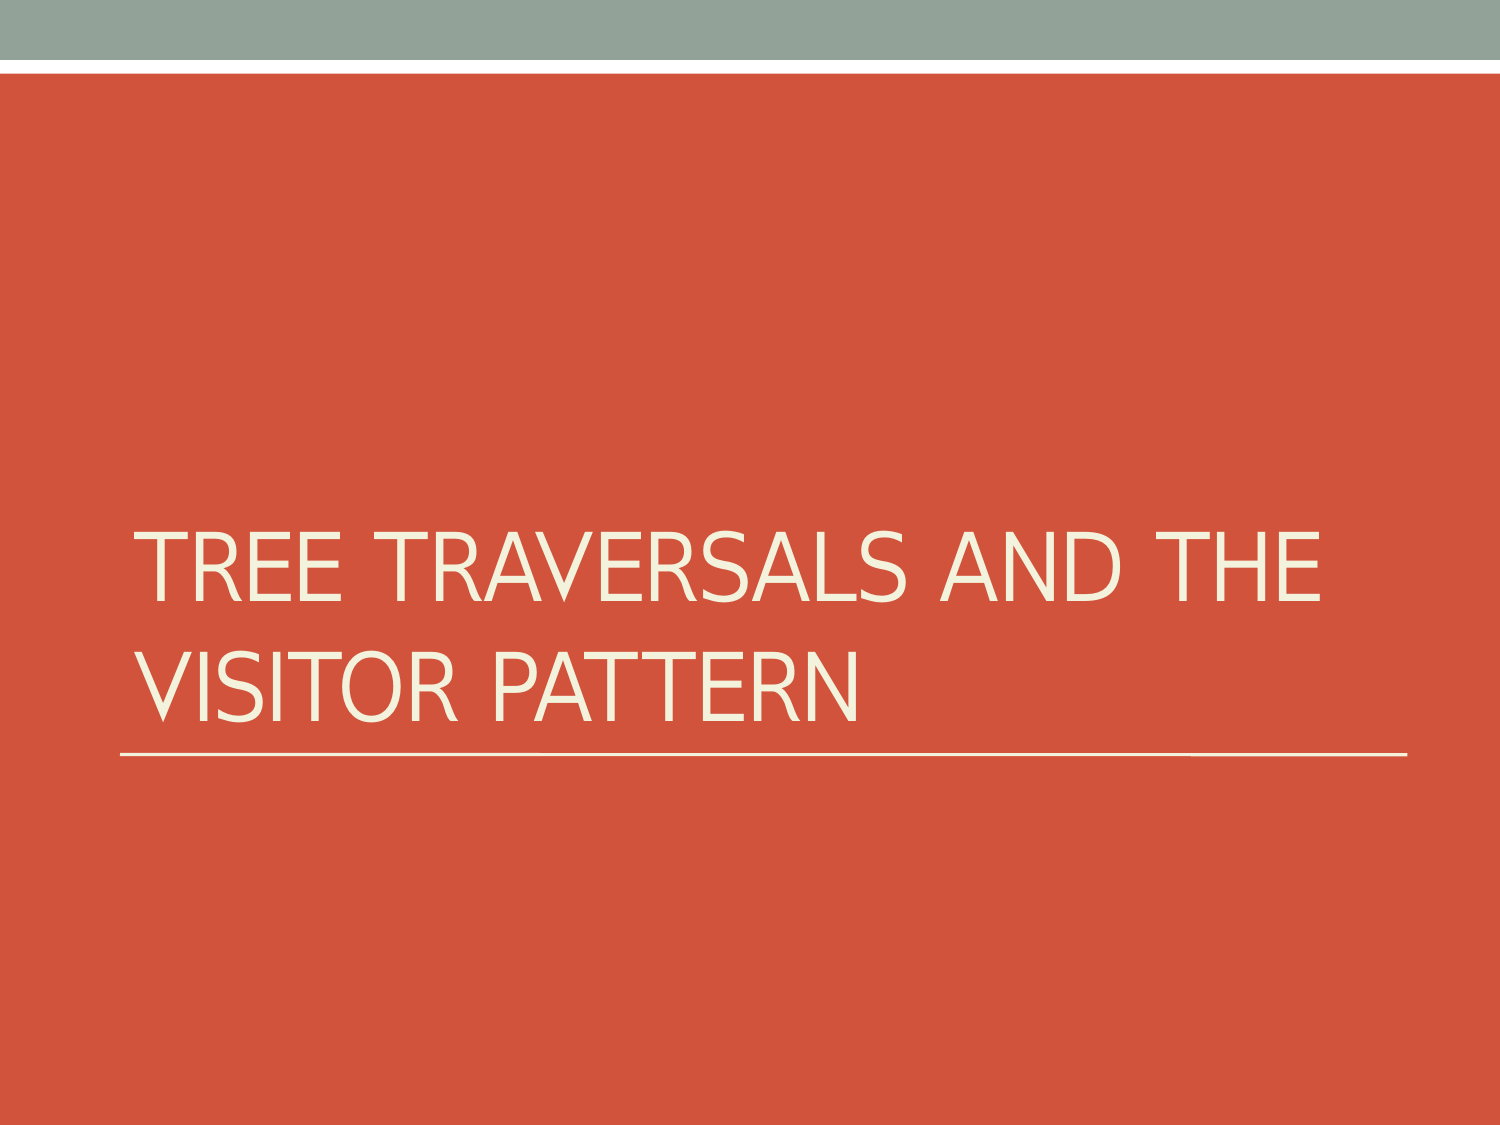

# Tree Traversals and the Visitor Pattern